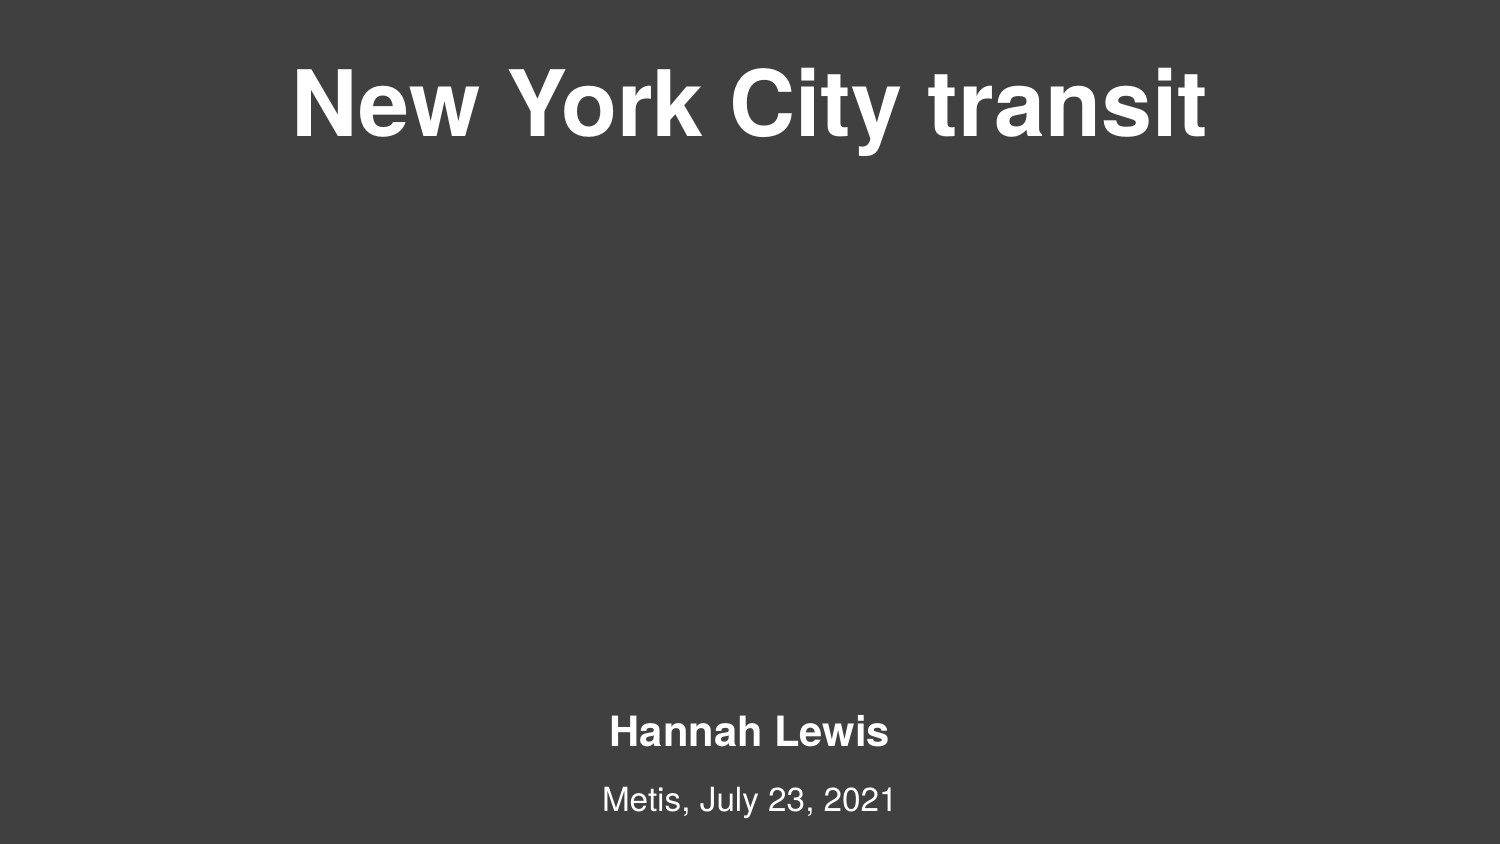

# New York City transit
Hannah Lewis

Metis, July 23, 2021